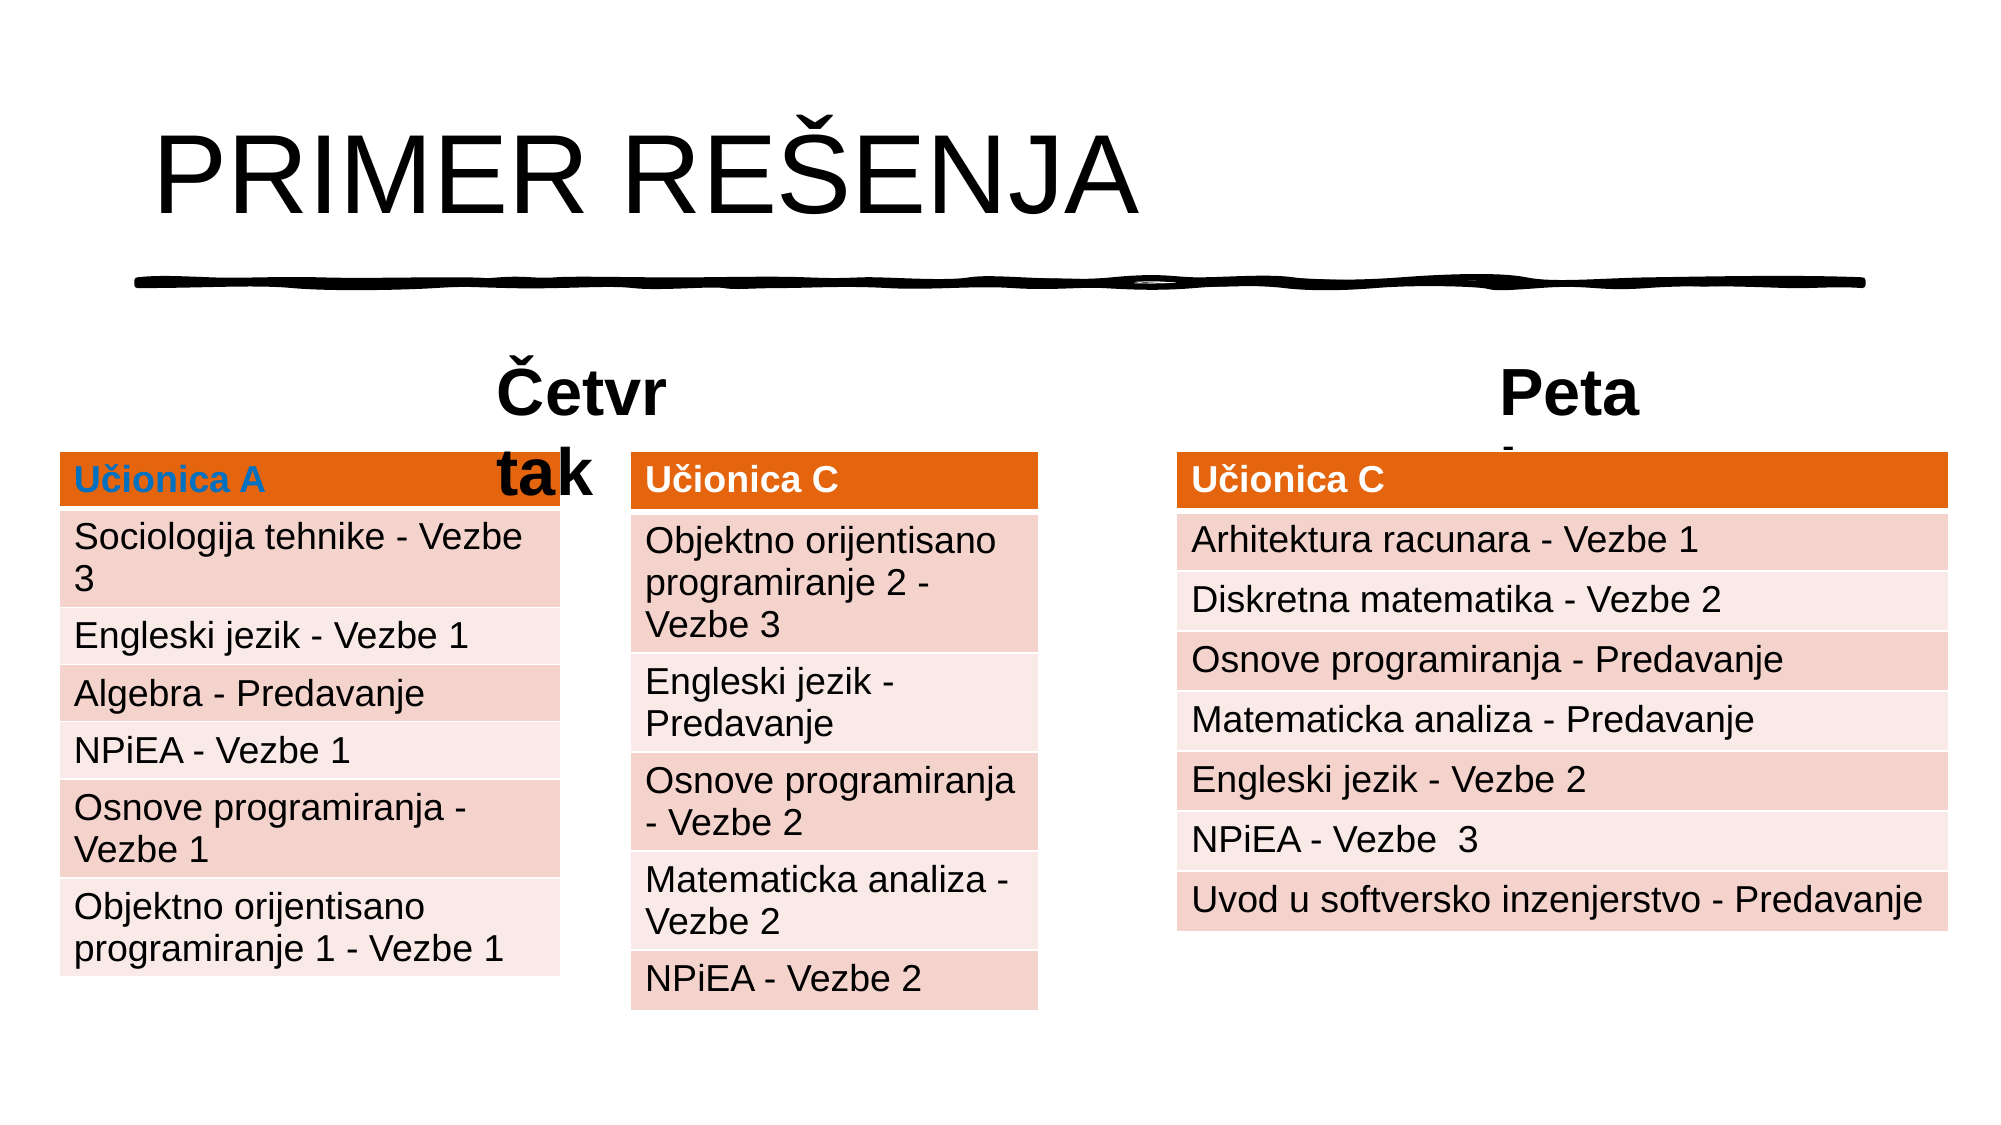

# PRIMER REŠENJA
Četvrtak
Petak
| Učionica C |
| --- |
| Arhitektura racunara - Vezbe 1 |
| Diskretna matematika - Vezbe 2 |
| Osnove programiranja - Predavanje |
| Matematicka analiza - Predavanje |
| Engleski jezik - Vezbe 2 |
| NPiEA - Vezbe  3 |
| Uvod u softversko inzenjerstvo - Predavanje |
| Učionica A |
| --- |
| Sociologija tehnike - Vezbe 3 |
| Engleski jezik - Vezbe 1 |
| Algebra - Predavanje |
| NPiEA - Vezbe 1 |
| Osnove programiranja - Vezbe 1 |
| Objektno orijentisano programiranje 1 - Vezbe 1 |
| Učionica C |
| --- |
| Objektno orijentisano programiranje 2 - Vezbe 3 |
| Engleski jezik - Predavanje |
| Osnove programiranja - Vezbe 2 |
| Matematicka analiza - Vezbe 2 |
| NPiEA - Vezbe 2 |